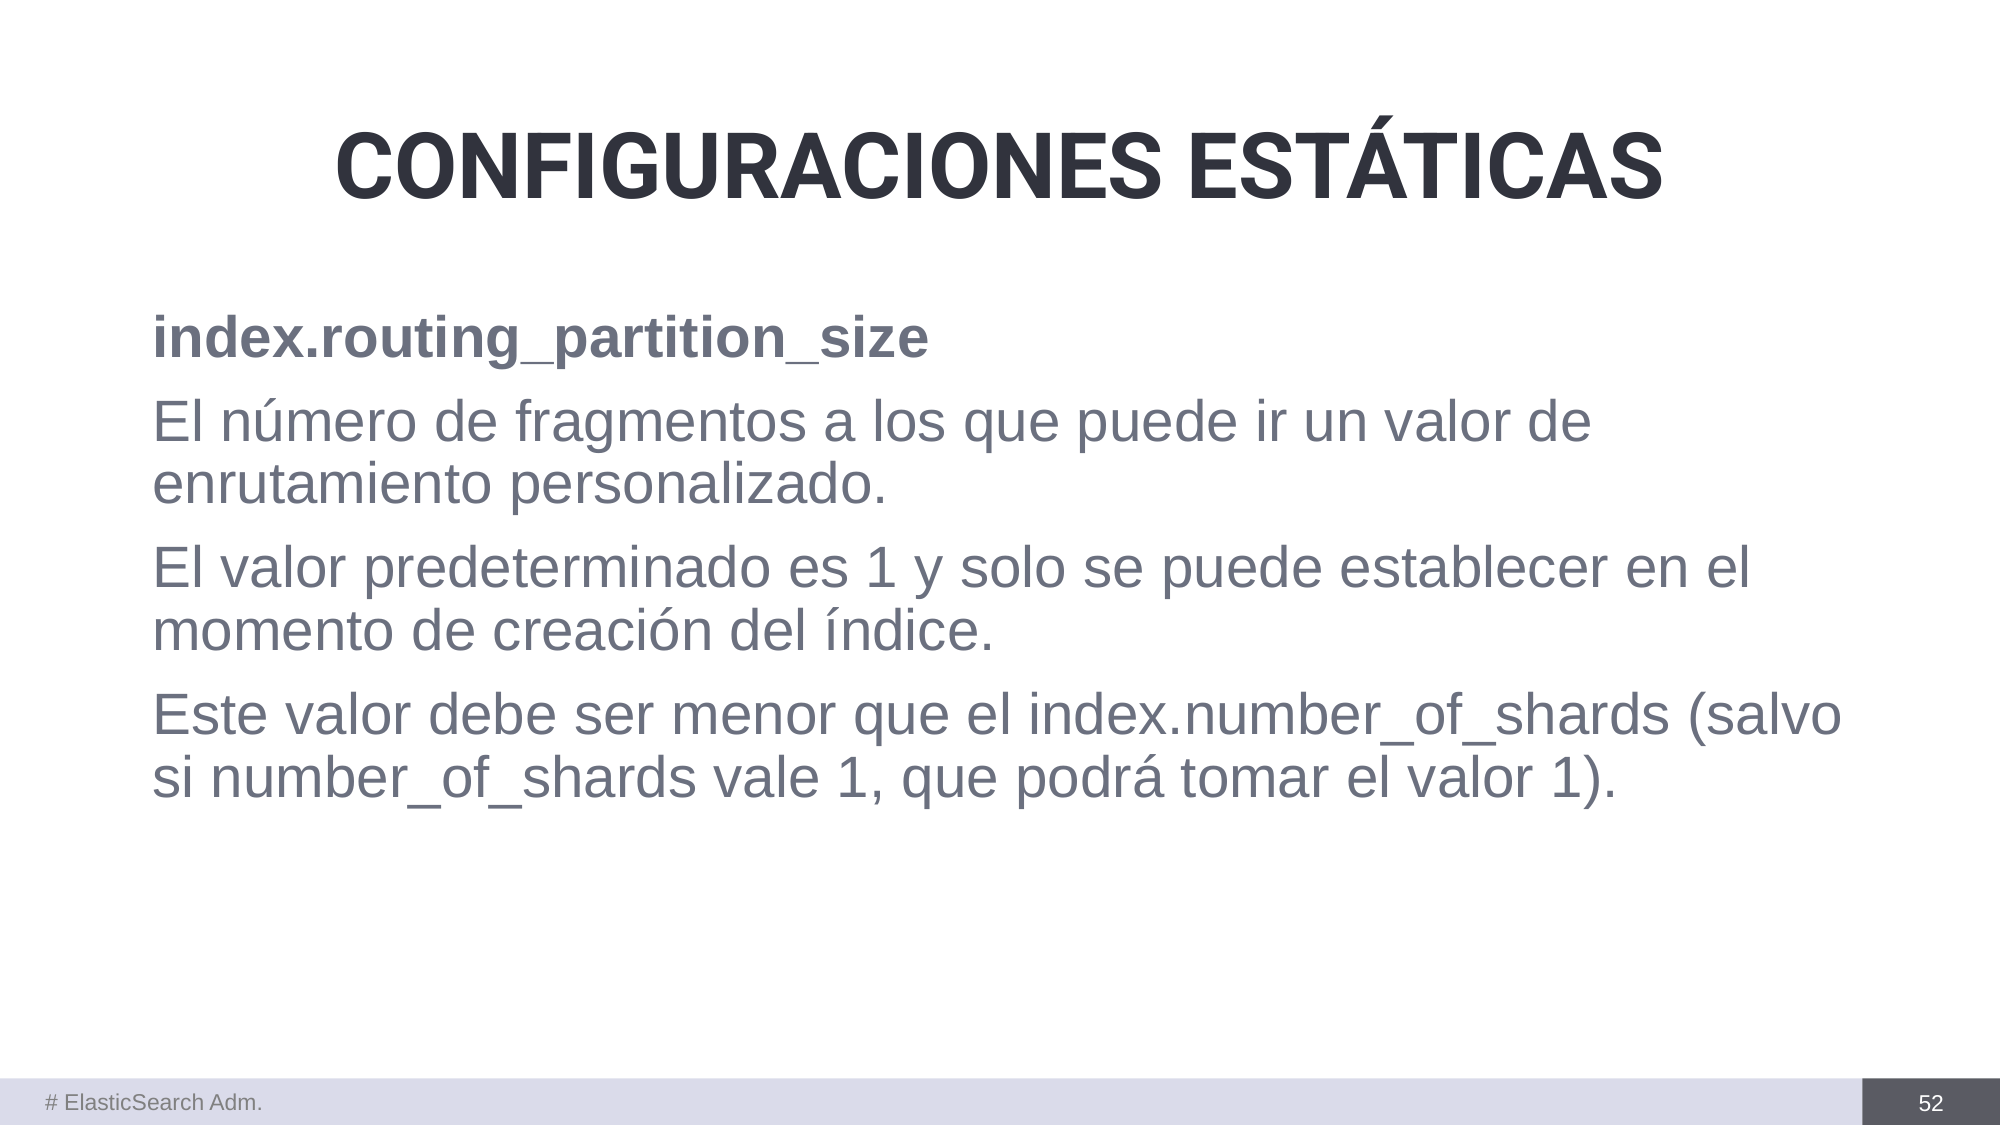

# CONFIGURACIONES ESTÁTICAS
index.routing_partition_size
El número de fragmentos a los que puede ir un valor de enrutamiento personalizado.
El valor predeterminado es 1 y solo se puede establecer en el momento de creación del índice.
Este valor debe ser menor que el index.number_of_shards (salvo si number_of_shards vale 1, que podrá tomar el valor 1).
# ElasticSearch Adm.
52